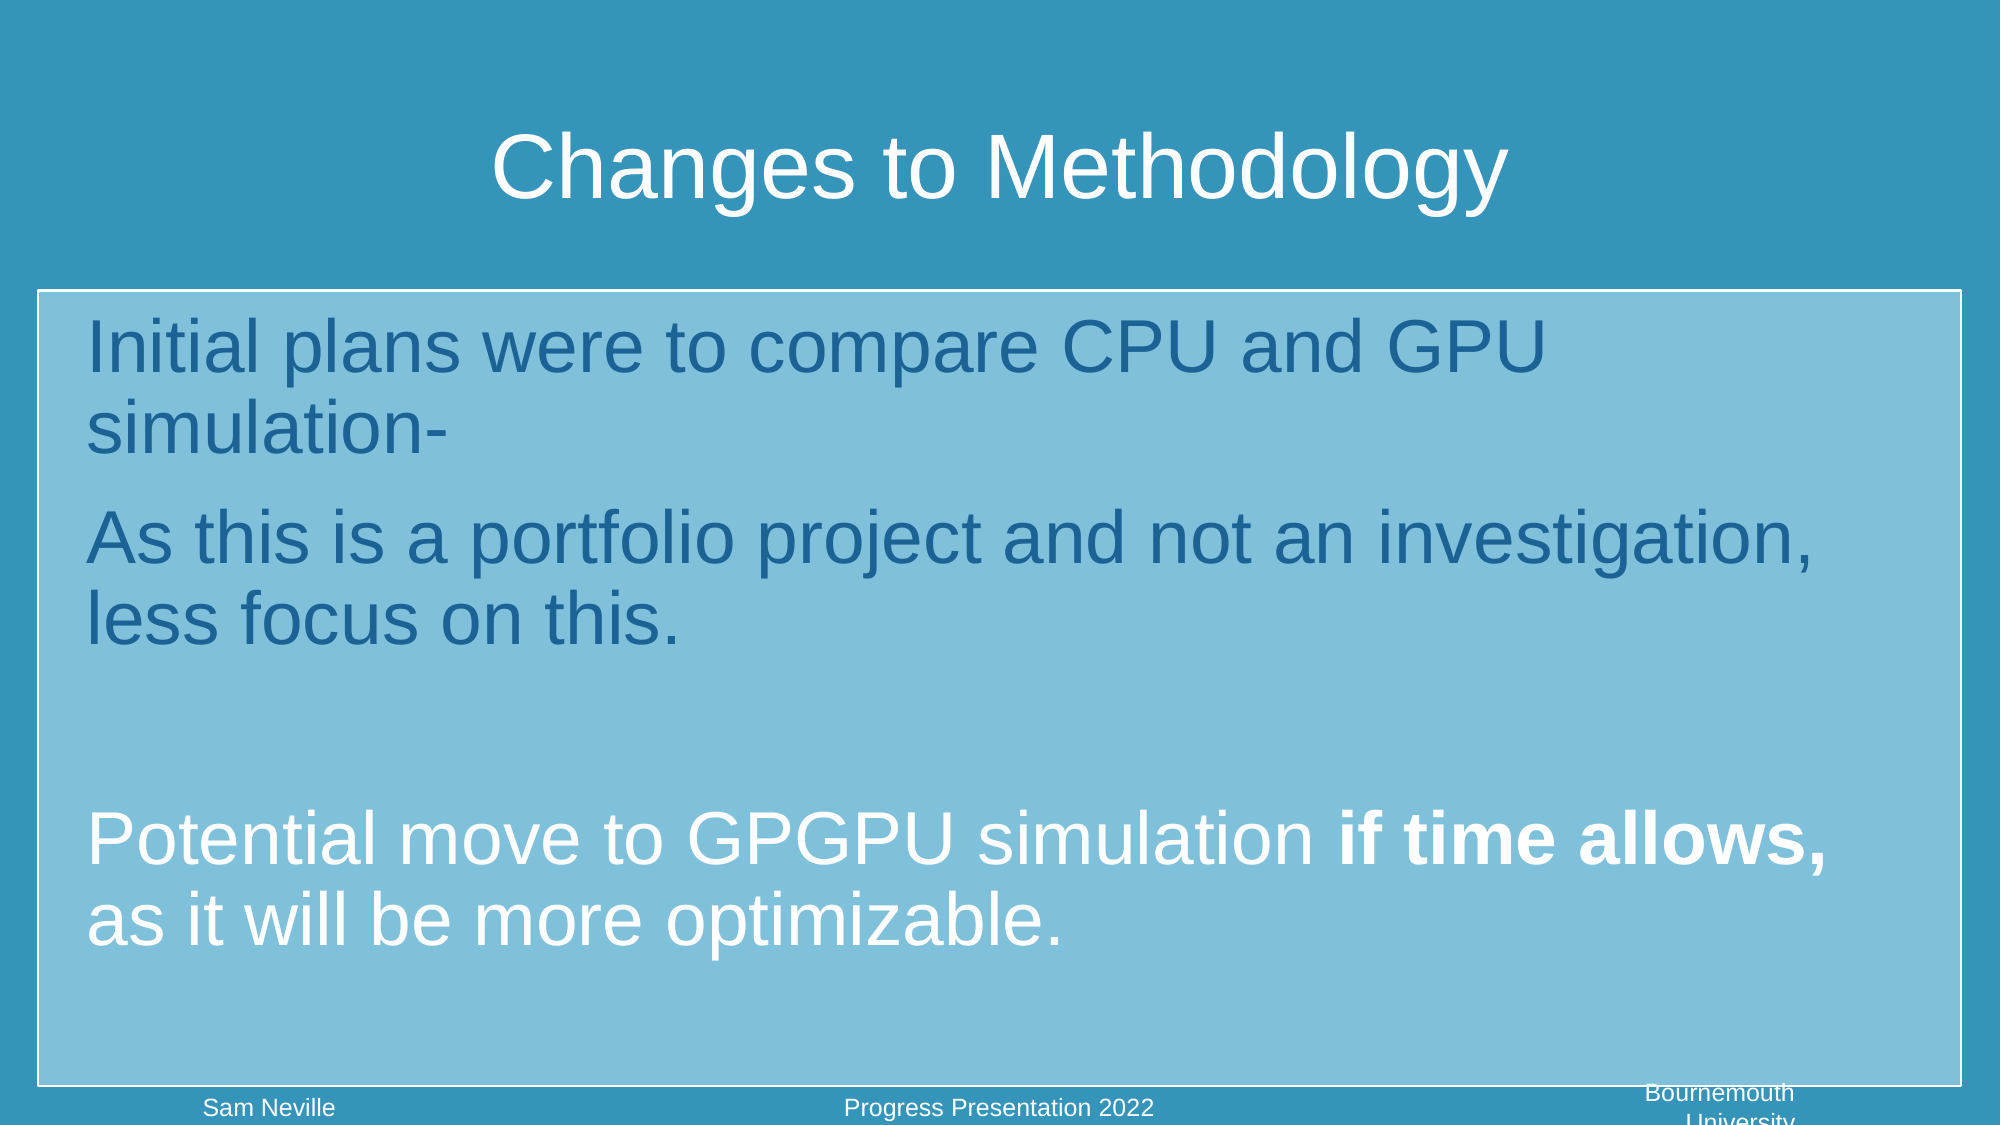

# Changes to Methodology
Initial plans were to compare CPU and GPU simulation-
As this is a portfolio project and not an investigation, less focus on this.

Potential move to GPGPU simulation if time allows, as it will be more optimizable.